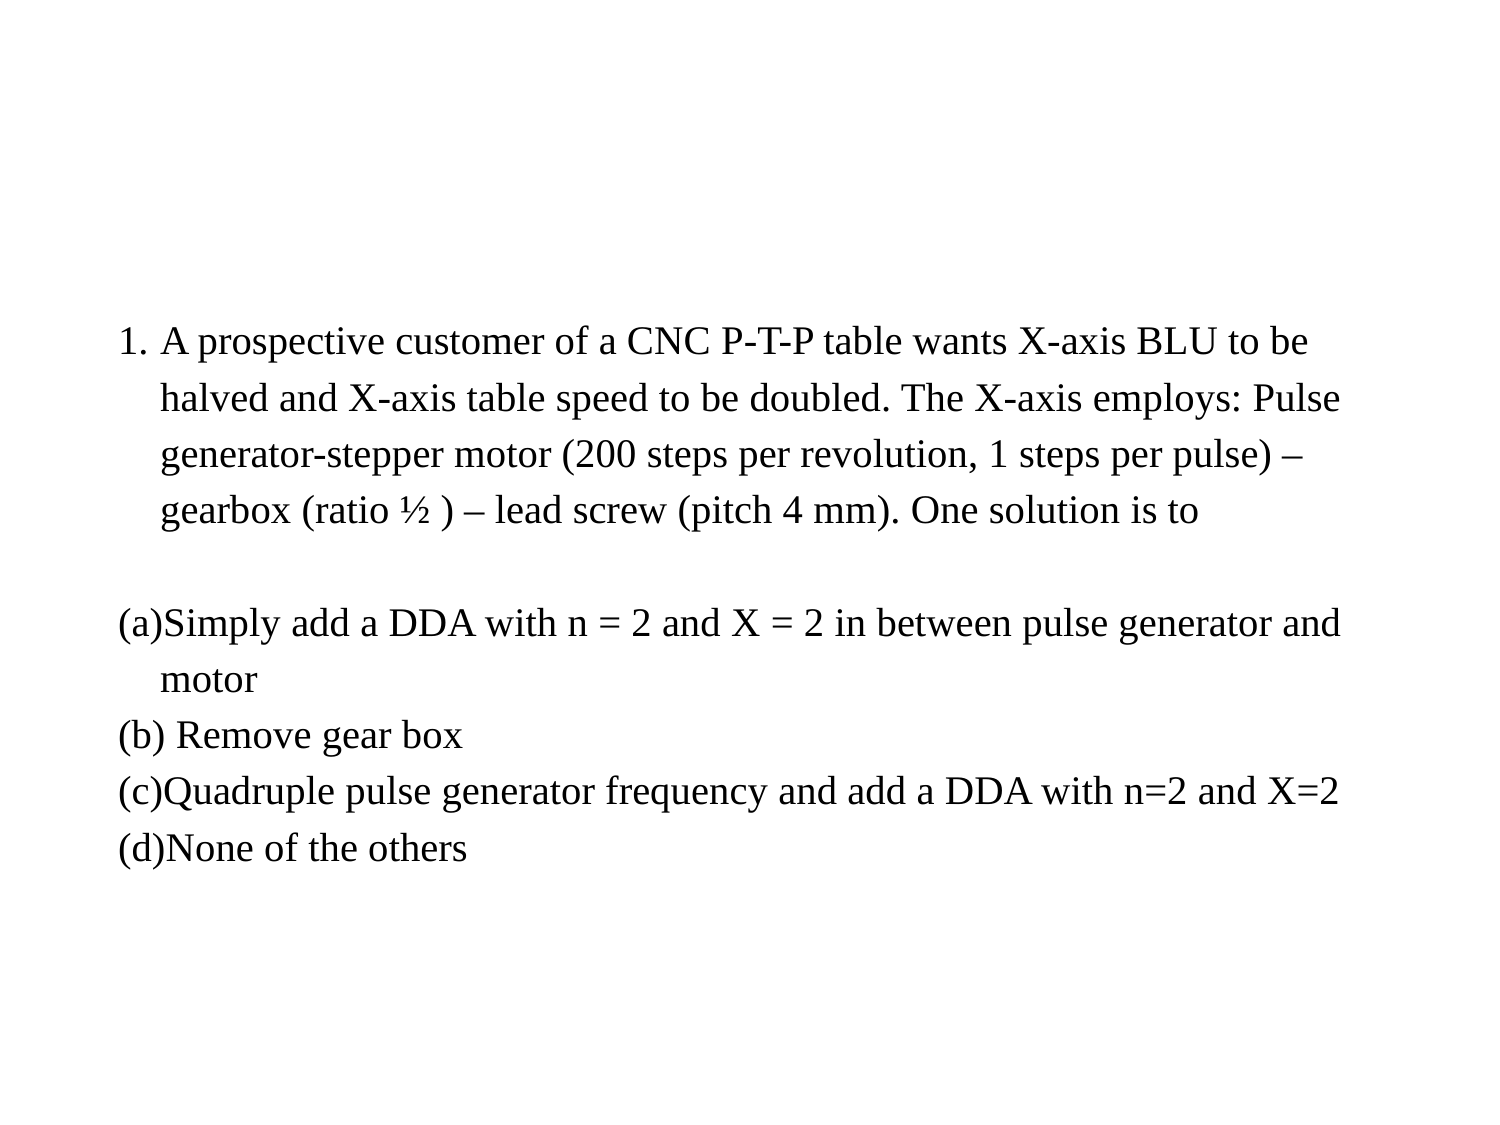

#
A prospective customer of a CNC P-T-P table wants X-axis BLU to be halved and X-axis table speed to be doubled. The X-axis employs: Pulse generator-stepper motor (200 steps per revolution, 1 steps per pulse) – gearbox (ratio ½ ) – lead screw (pitch 4 mm). One solution is to

Simply add a DDA with n = 2 and X = 2 in between pulse generator and motor
 Remove gear box
Quadruple pulse generator frequency and add a DDA with n=2 and X=2
None of the others